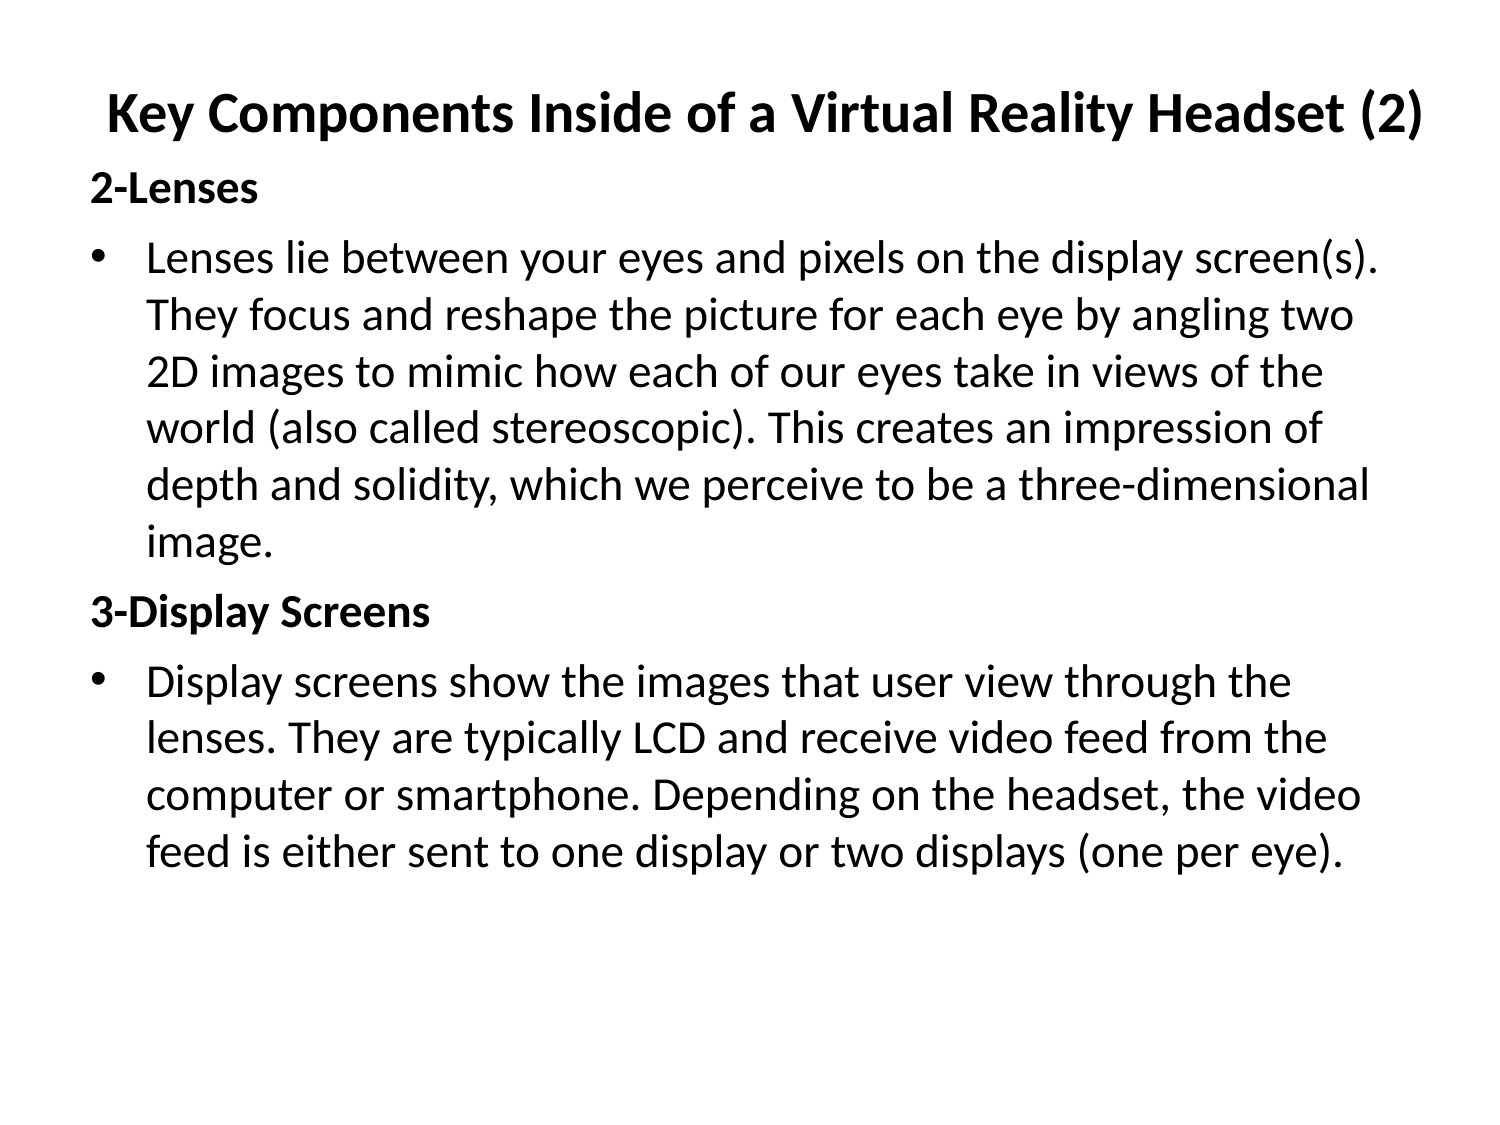

Key Components Inside of a Virtual Reality Headset (2)
2-Lenses
Lenses lie between your eyes and pixels on the display screen(s). They focus and reshape the picture for each eye by angling two 2D images to mimic how each of our eyes take in views of the world (also called stereoscopic). This creates an impression of depth and solidity, which we perceive to be a three-dimensional image.
3-Display Screens
Display screens show the images that user view through the lenses. They are typically LCD and receive video feed from the computer or smartphone. Depending on the headset, the video feed is either sent to one display or two displays (one per eye).